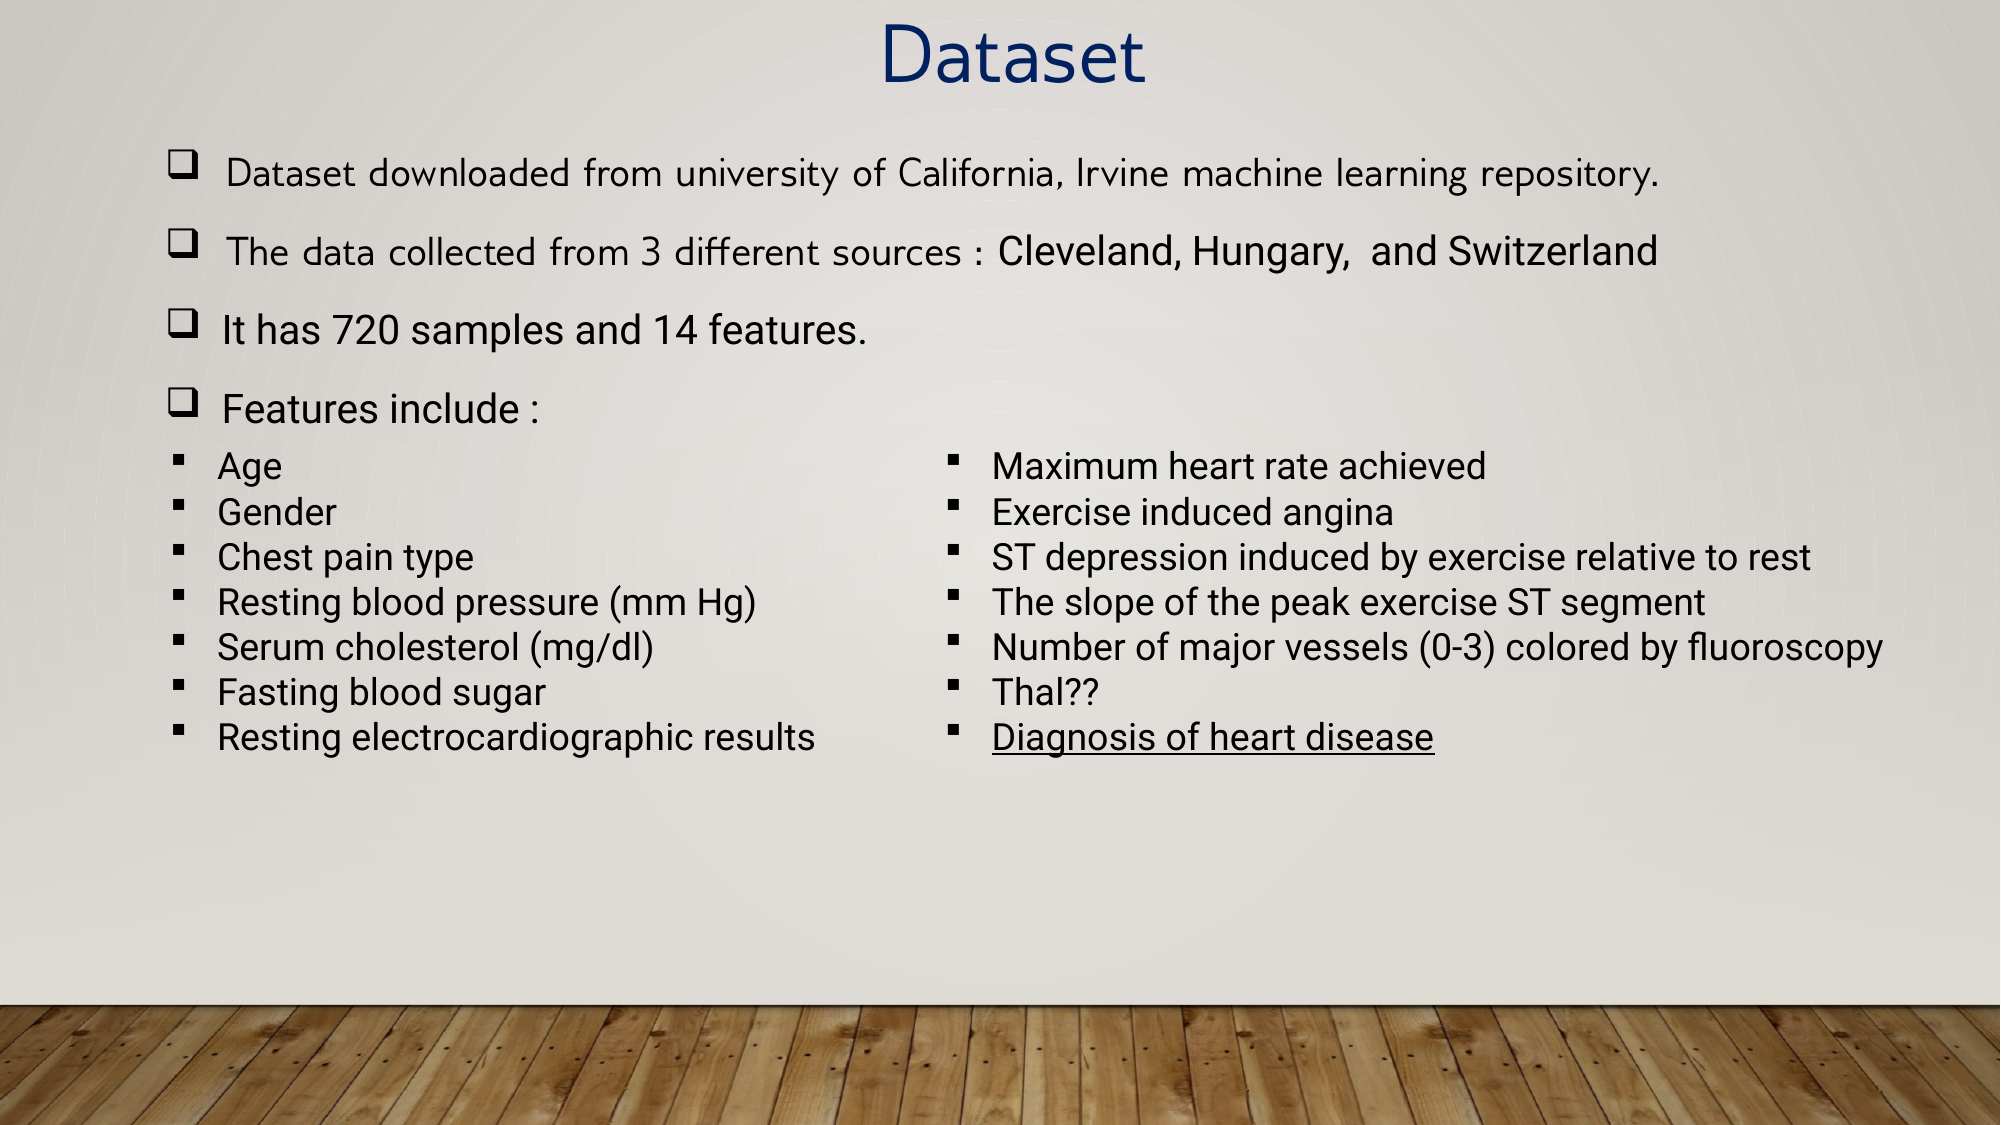

# Dataset
  Dataset downloaded from university of California, Irvine machine learning repository.
  The data collected from 3 different sources : Cleveland, Hungary,  and Switzerland
  It has 720 samples and 14 features.
  Features include :

Age
Gender
Chest pain type
Resting blood pressure (mm Hg)
Serum cholesterol (mg/dl)
Fasting blood sugar
Resting electrocardiographic results

Maximum heart rate achieved
Exercise induced angina
ST depression induced by exercise relative to rest
The slope of the peak exercise ST segment
Number of major vessels (0-3) colored by fluoroscopy
Thal??
Diagnosis of heart disease